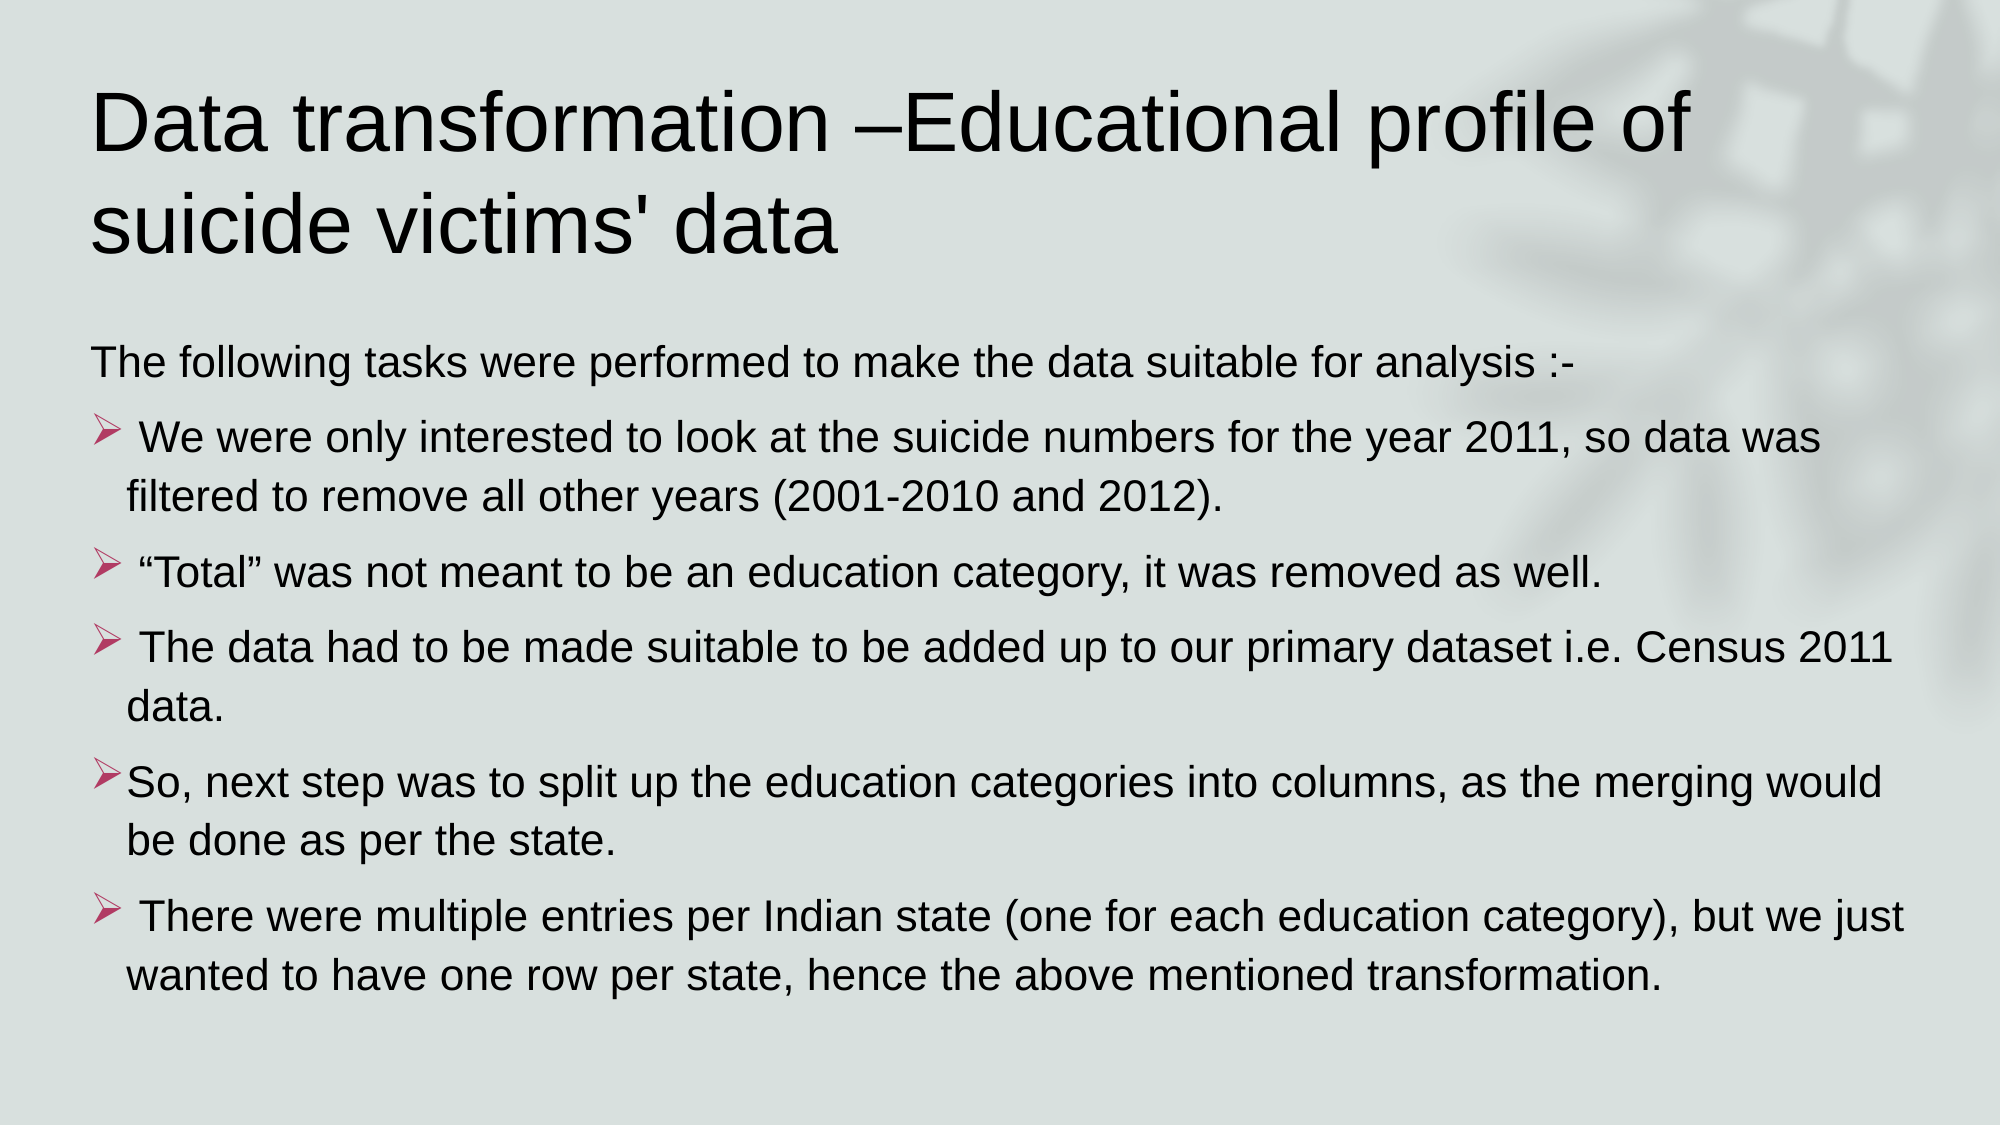

# Data transformation –Educational profile of suicide victims' data
The following tasks were performed to make the data suitable for analysis :-
 We were only interested to look at the suicide numbers for the year 2011, so data was filtered to remove all other years (2001-2010 and 2012).
 “Total” was not meant to be an education category, it was removed as well.
 The data had to be made suitable to be added up to our primary dataset i.e. Census 2011 data.
So, next step was to split up the education categories into columns, as the merging would be done as per the state.
 There were multiple entries per Indian state (one for each education category), but we just wanted to have one row per state, hence the above mentioned transformation.